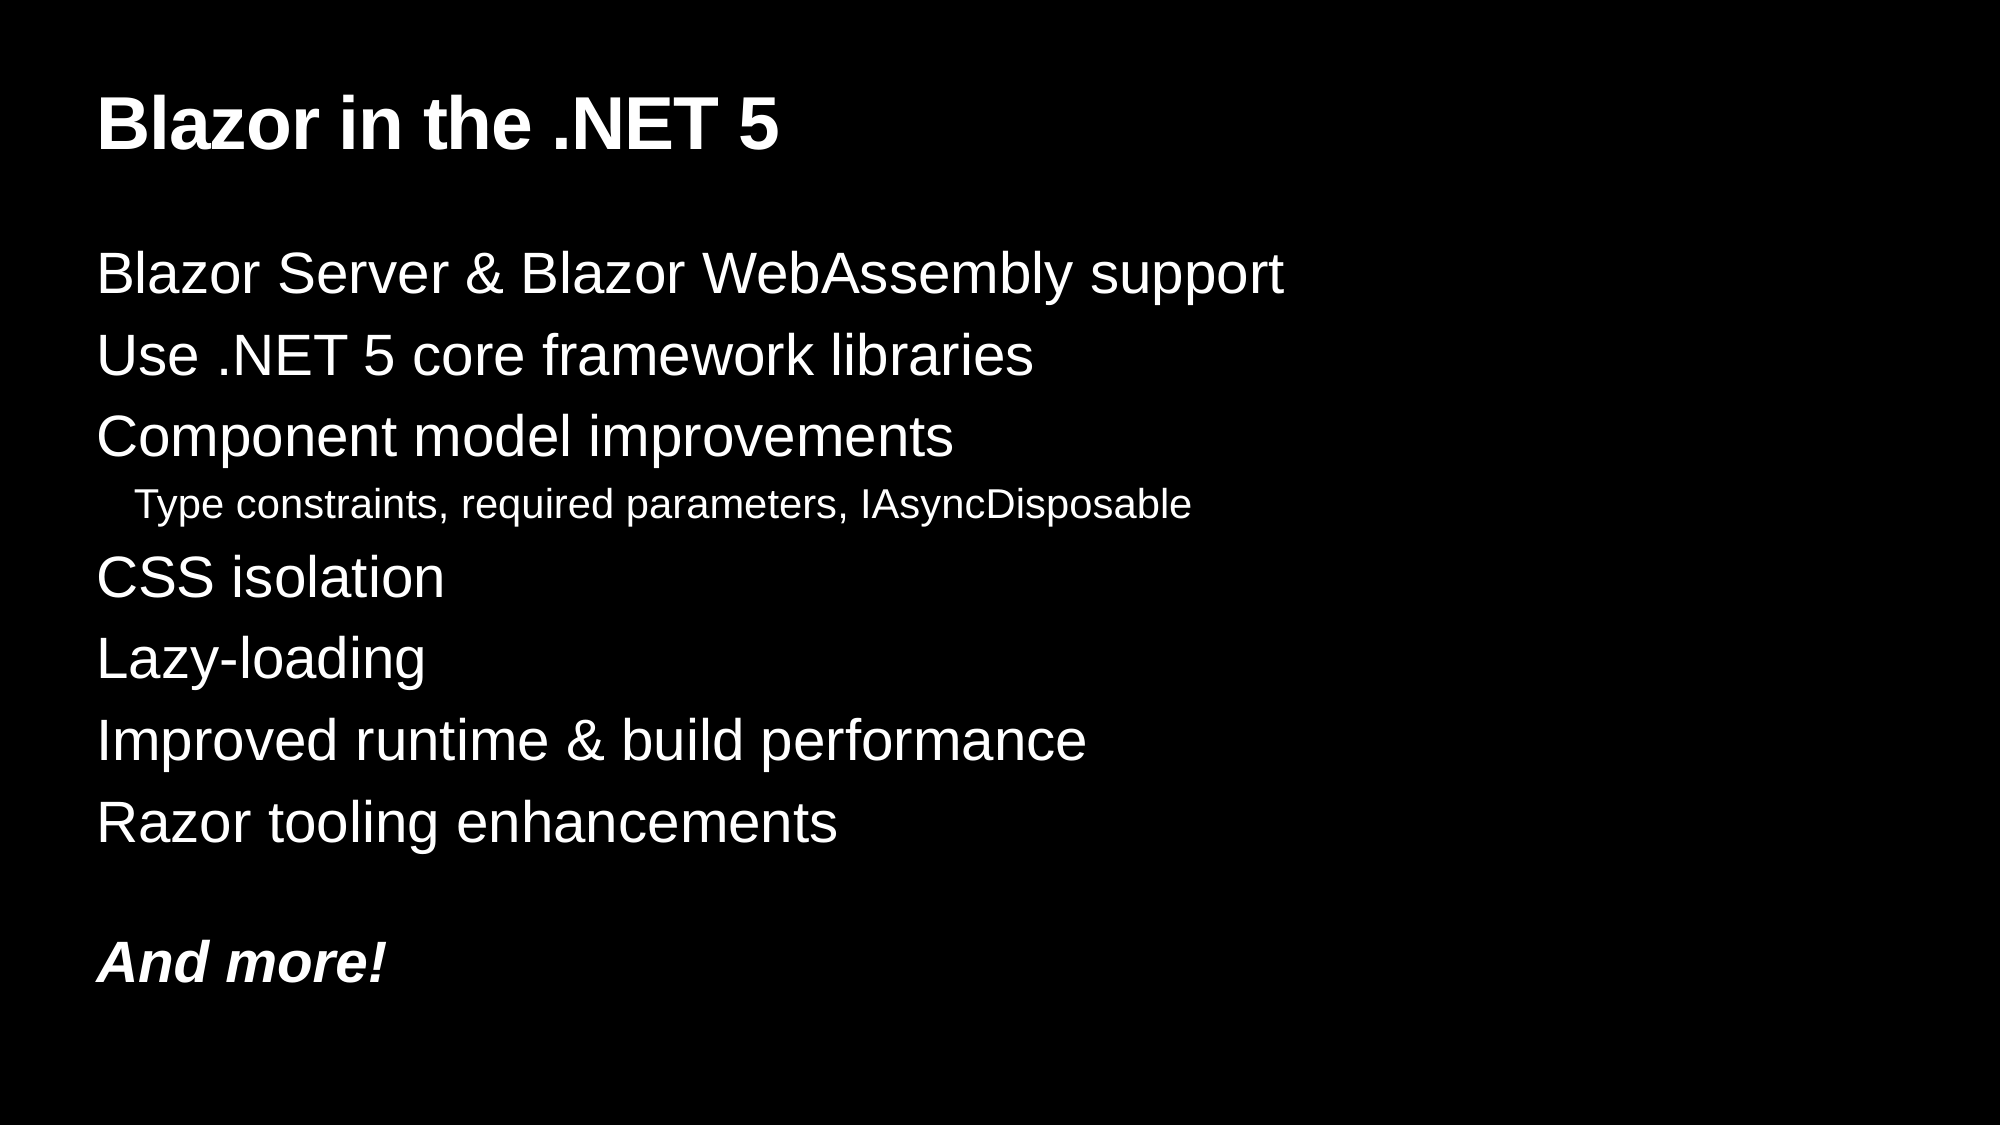

# Blazor in the .NET 5
Blazor Server & Blazor WebAssembly support
Use .NET 5 core framework libraries
Component model improvements
Type constraints, required parameters, IAsyncDisposable
CSS isolation
Lazy-loading
Improved runtime & build performance
Razor tooling enhancements

And more!